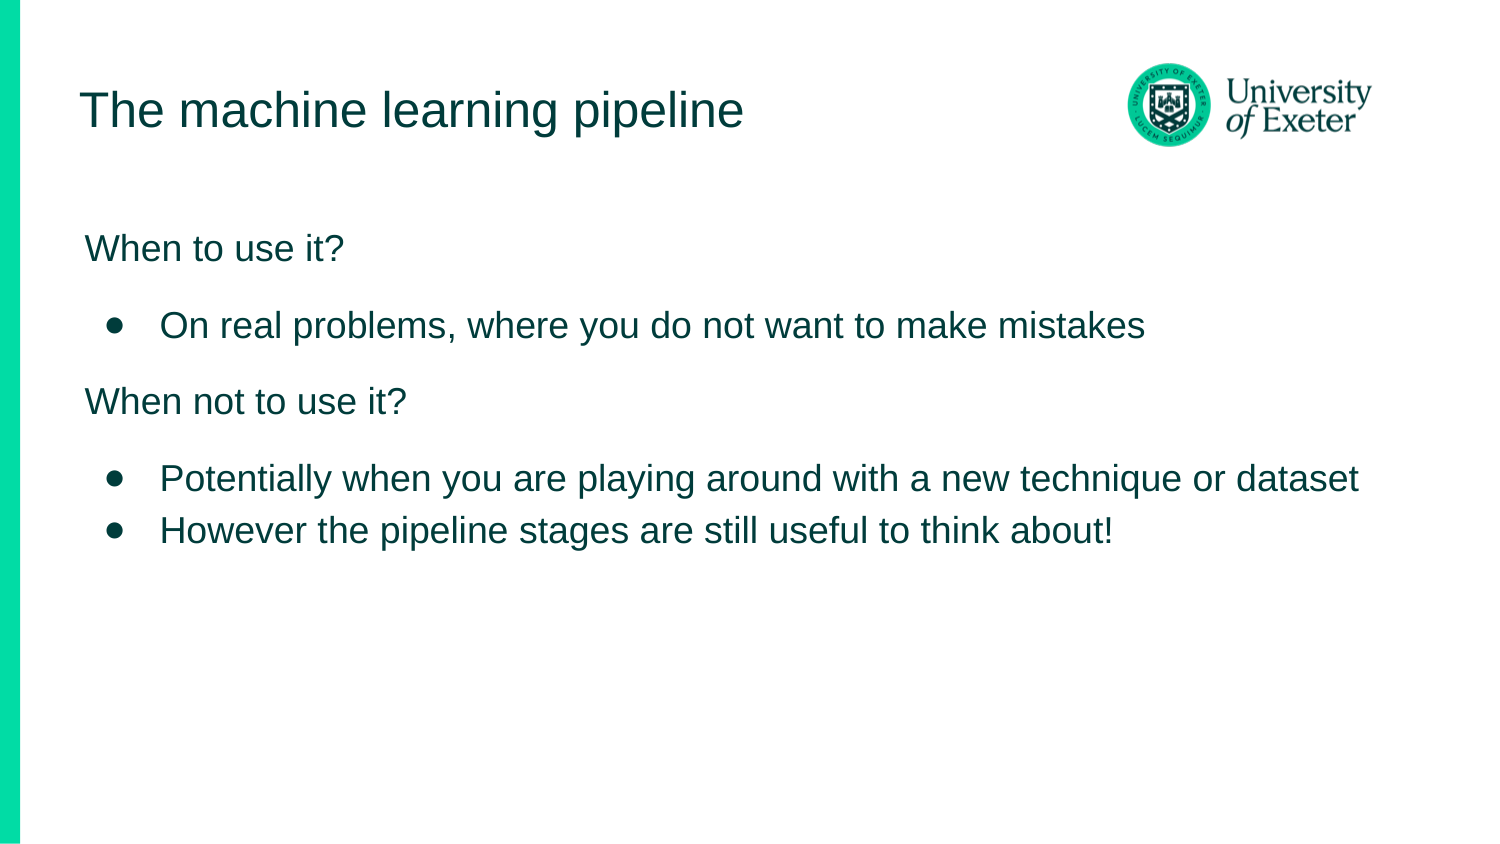

# The machine learning pipeline

When to use it?
On real problems, where you do not want to make mistakes
When not to use it?
Potentially when you are playing around with a new technique or dataset
However the pipeline stages are still useful to think about!